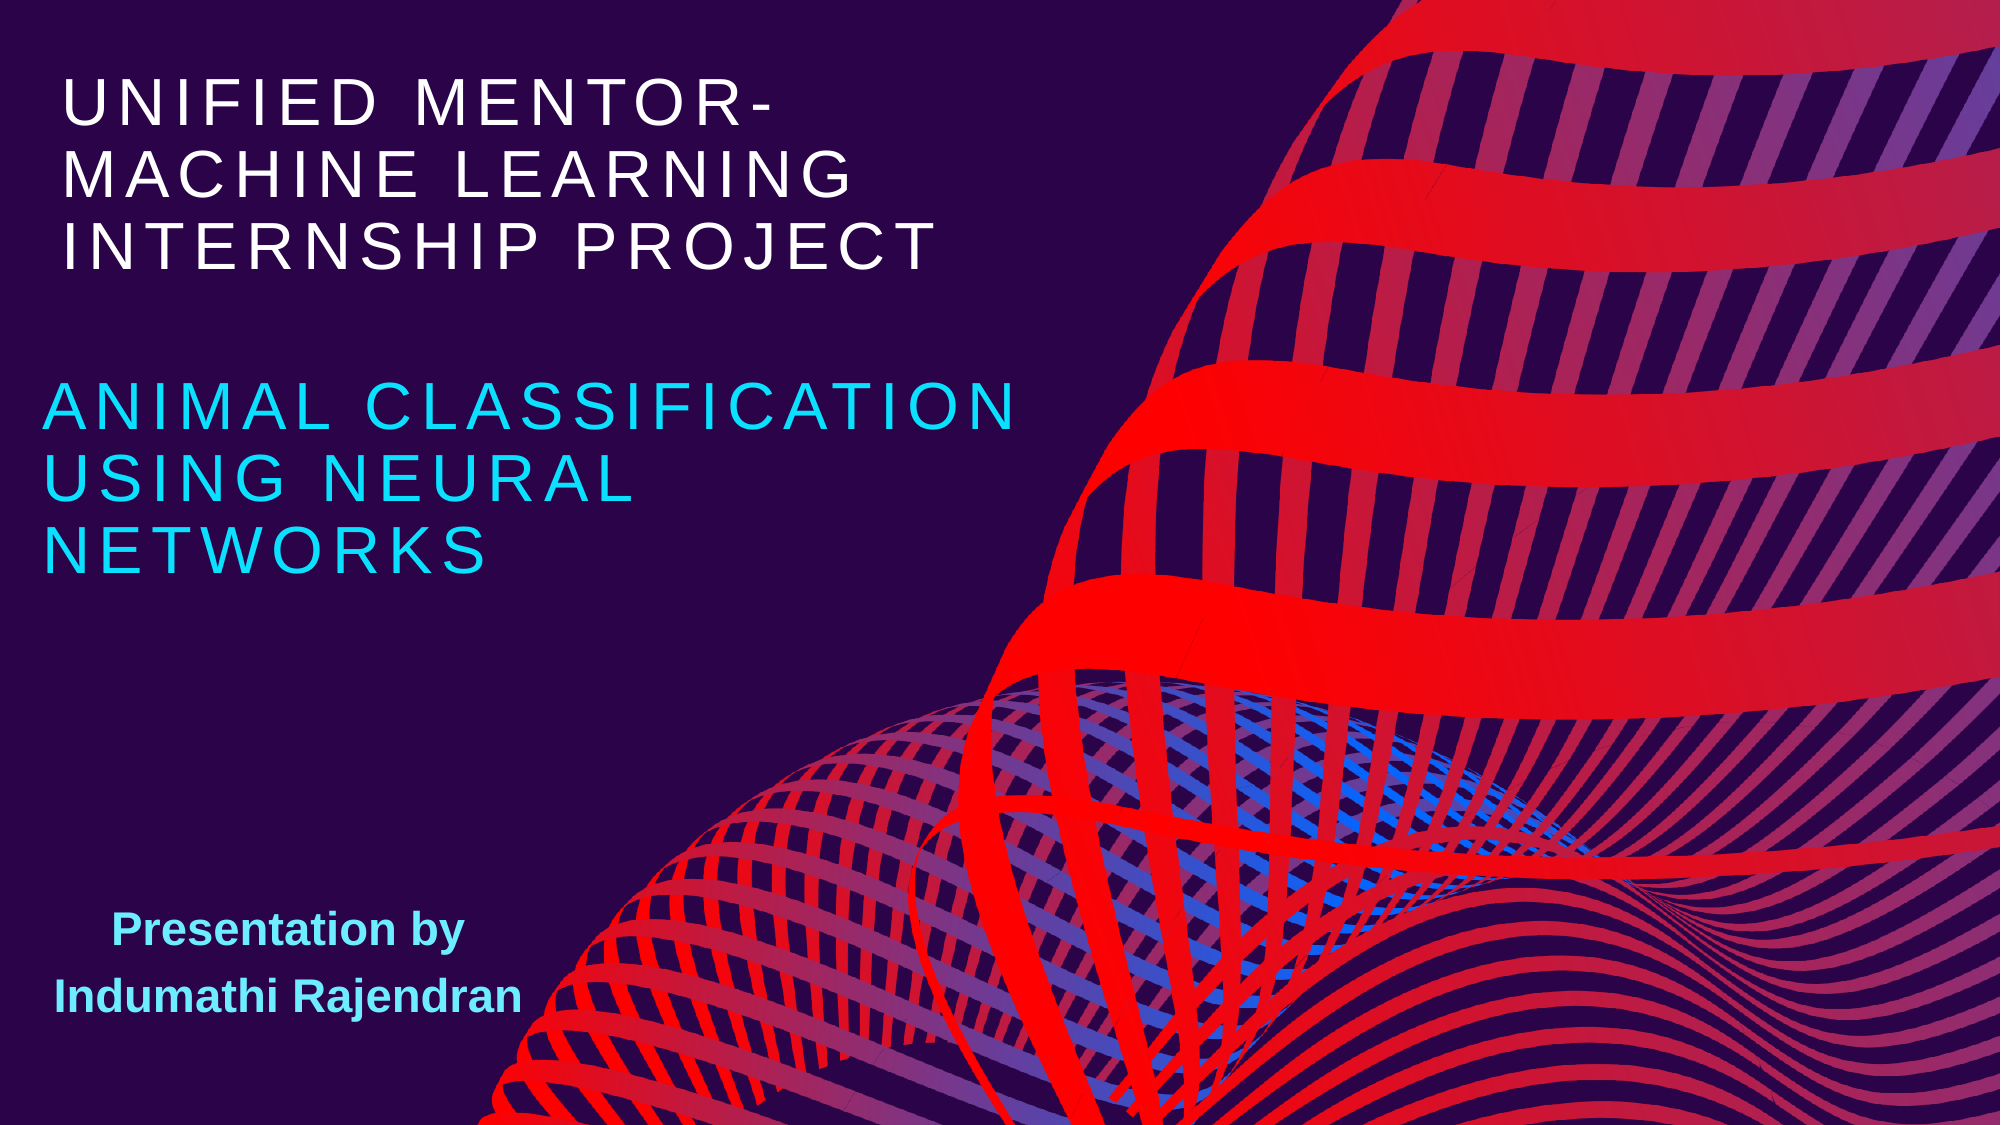

# Unified mentor- machine learning internship project
Animal classification using neural networks
Presentation by
Indumathi Rajendran